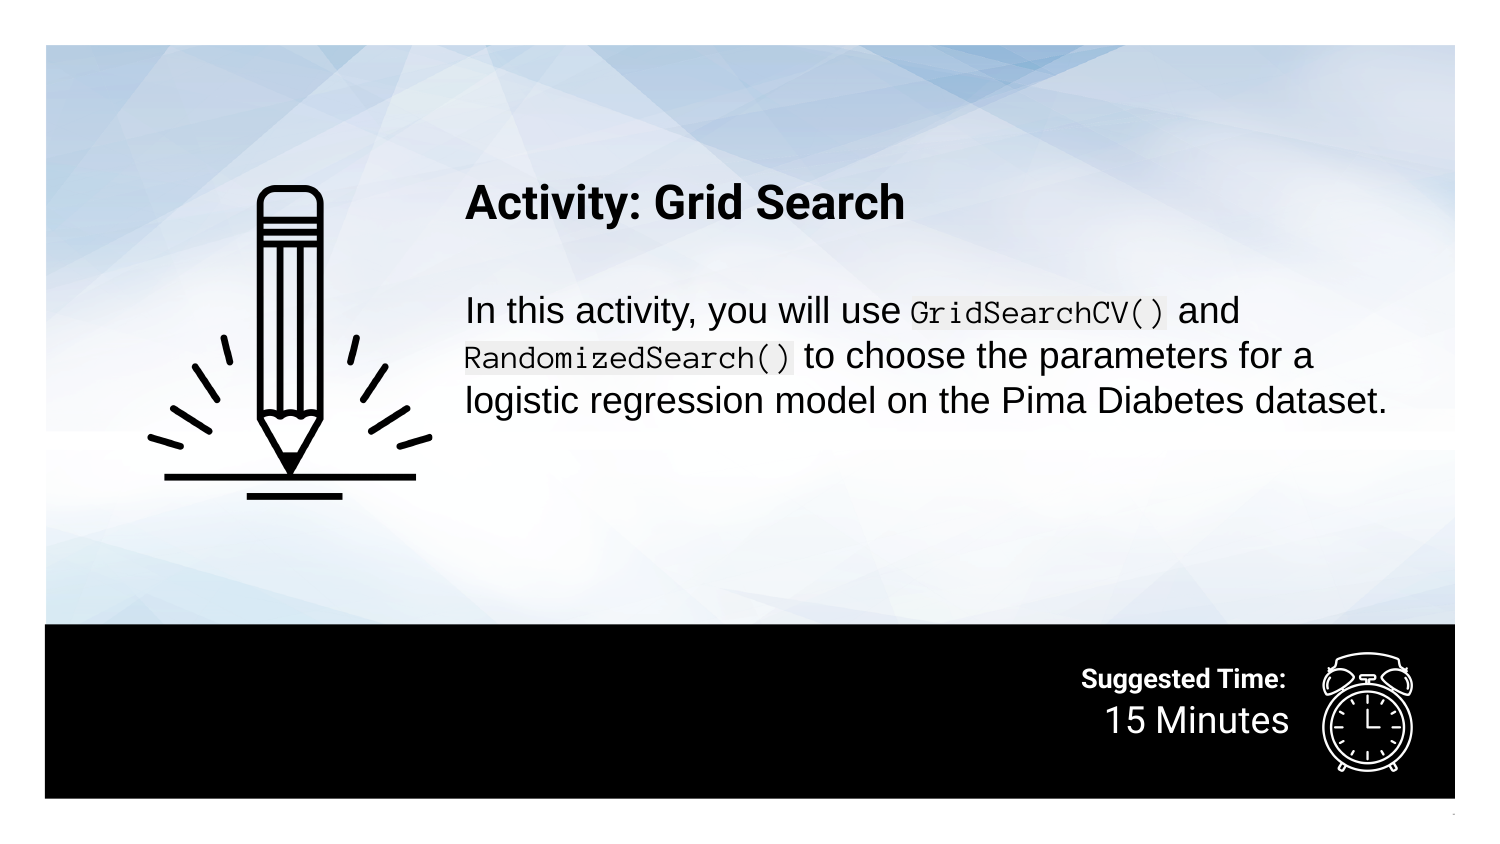

Activity: Grid Search

In this activity, you will use GridSearchCV() and RandomizedSearch() to choose the parameters for a logistic regression model on the Pima Diabetes dataset.

# 15 Minutes

56